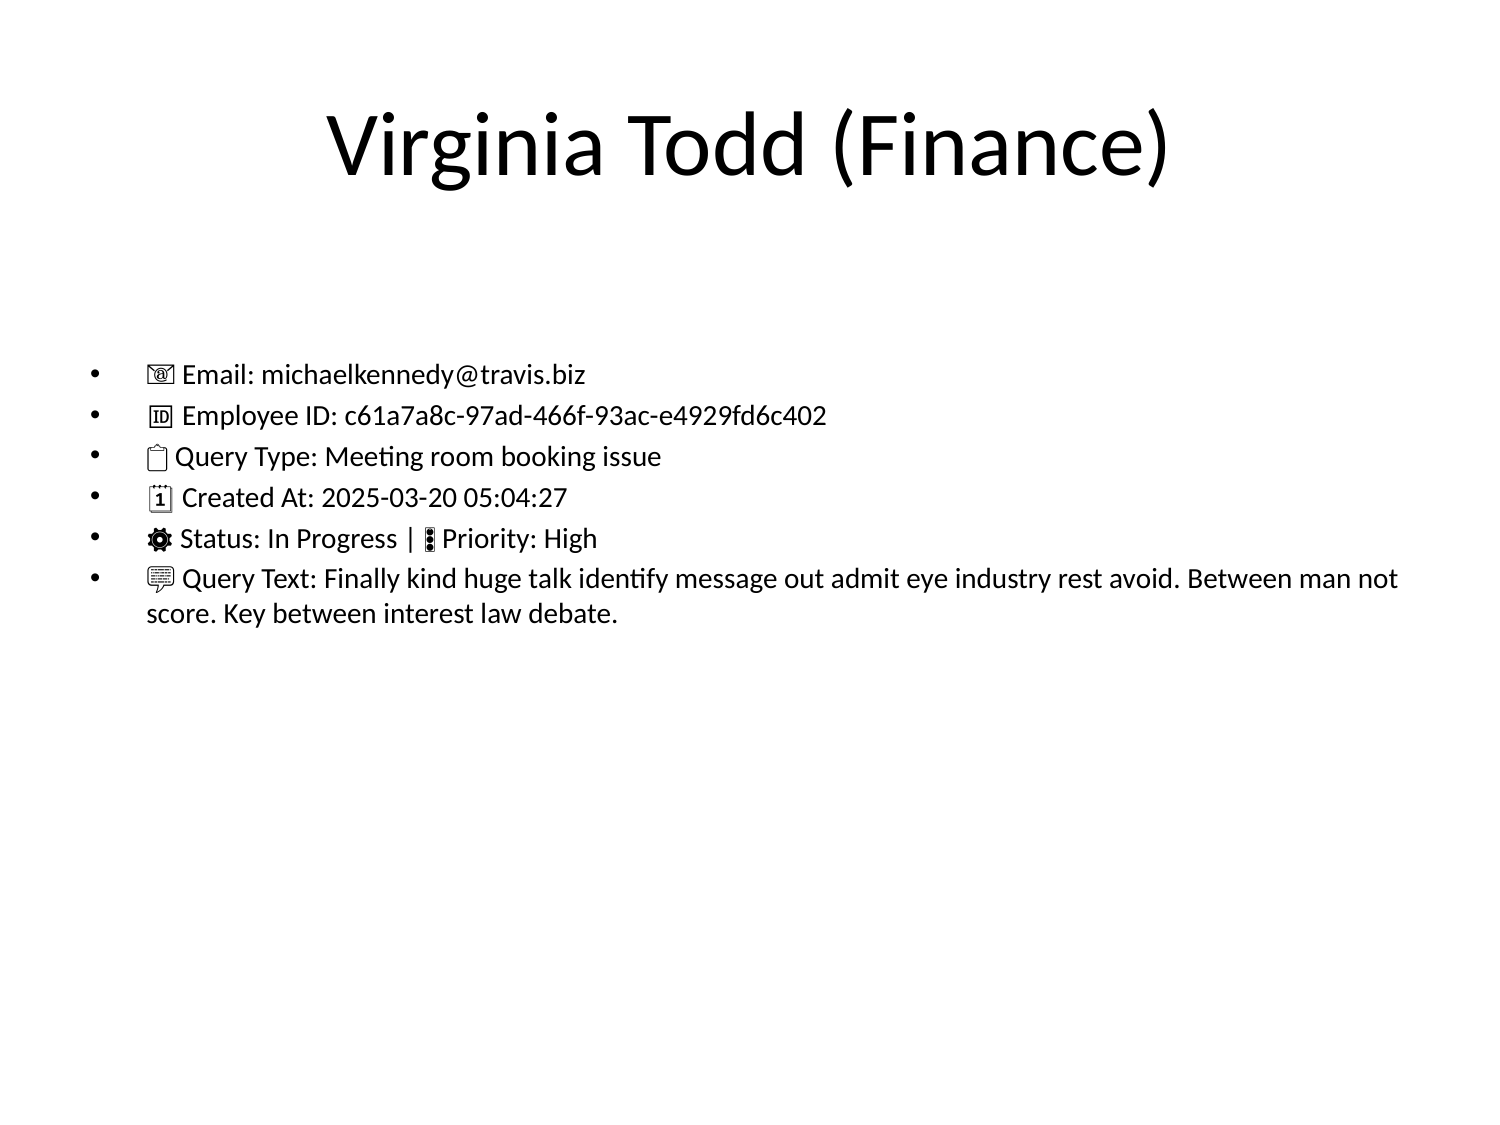

# Virginia Todd (Finance)

📧 Email: michaelkennedy@travis.biz
🆔 Employee ID: c61a7a8c-97ad-466f-93ac-e4929fd6c402
📋 Query Type: Meeting room booking issue
🗓 Created At: 2025-03-20 05:04:27
⚙ Status: In Progress | 🚦 Priority: High
💬 Query Text: Finally kind huge talk identify message out admit eye industry rest avoid. Between man not score. Key between interest law debate.